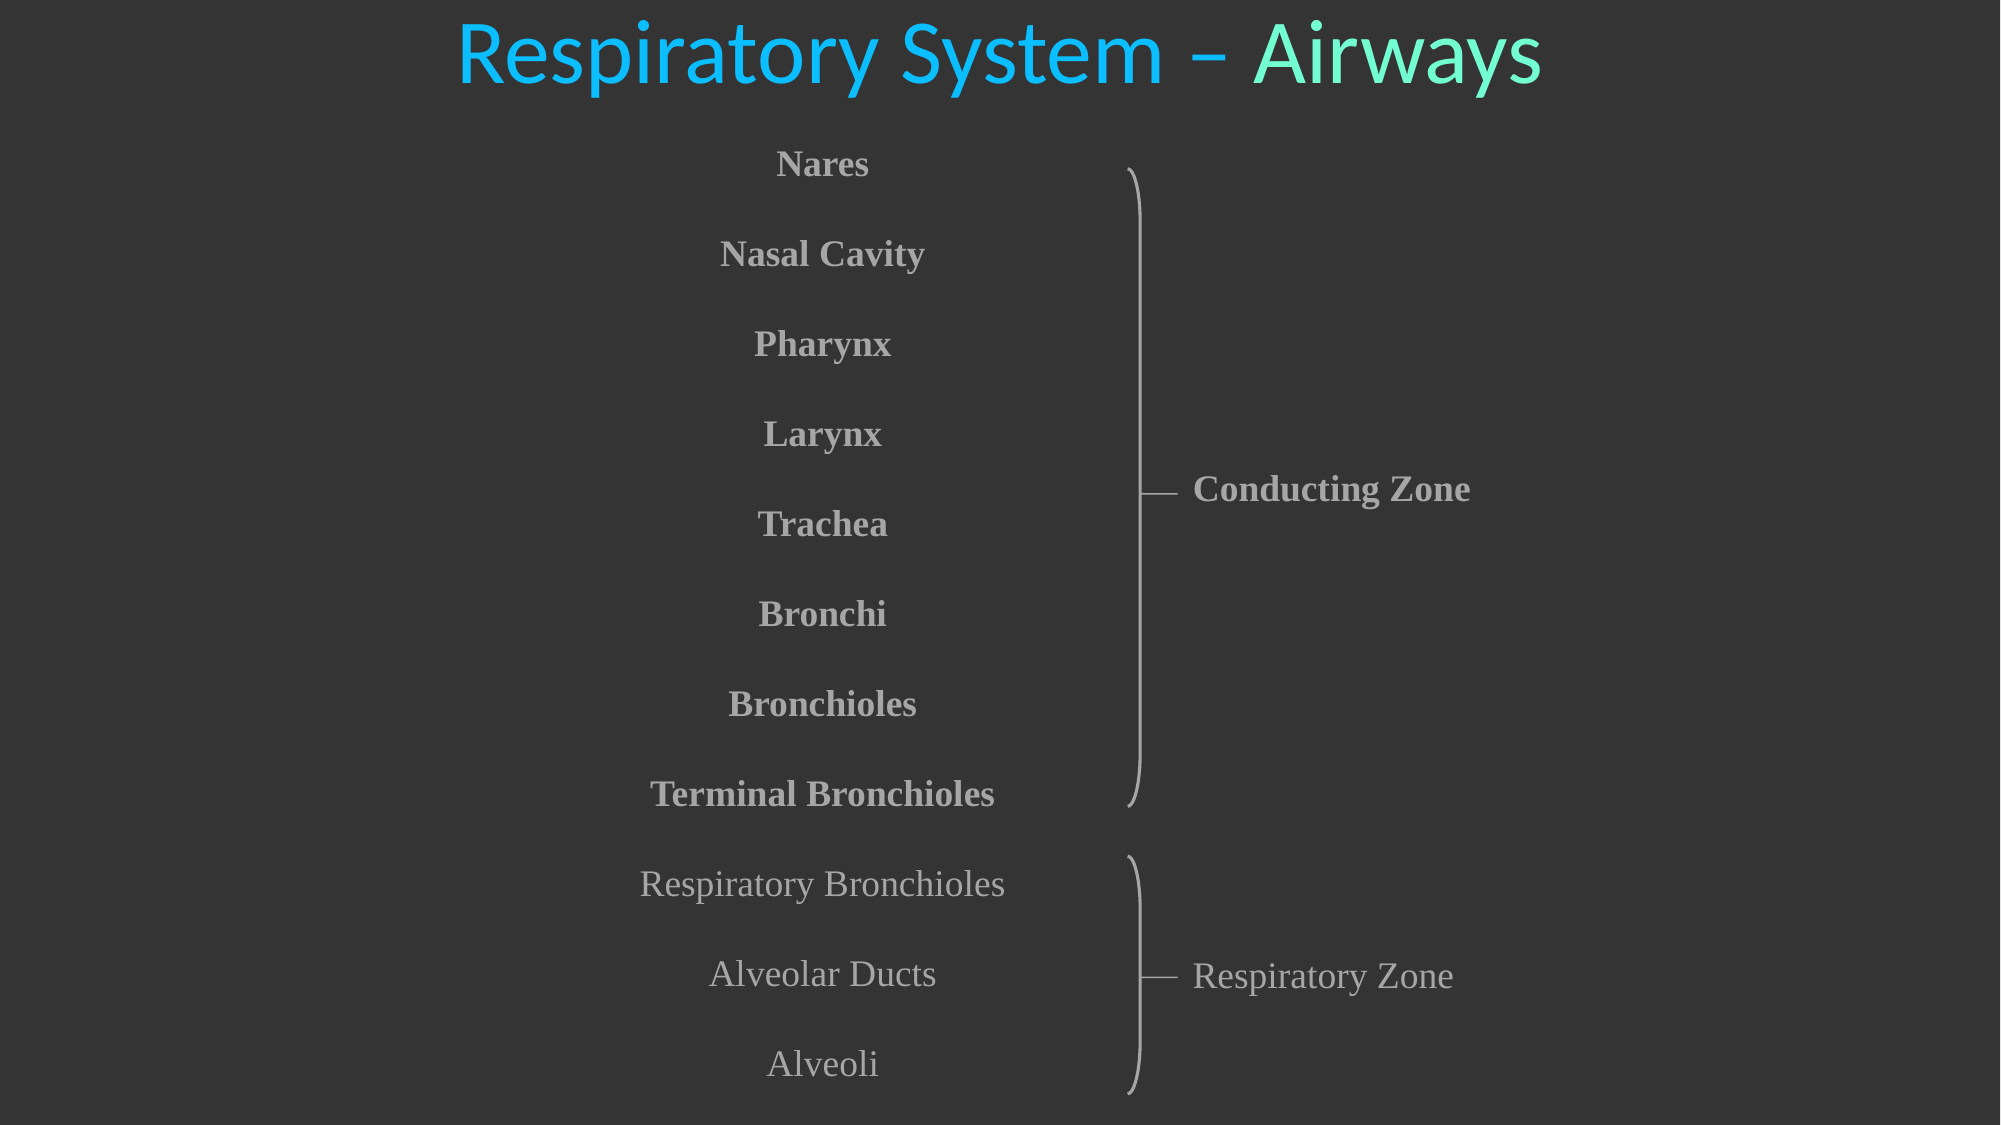

# Respiratory System – Airways
Nares

Nasal Cavity

Pharynx

Larynx

Trachea

Bronchi

Bronchioles

Terminal Bronchioles

Respiratory Bronchioles

Alveolar Ducts

Alveoli

Conducting Zone

Respiratory Zone